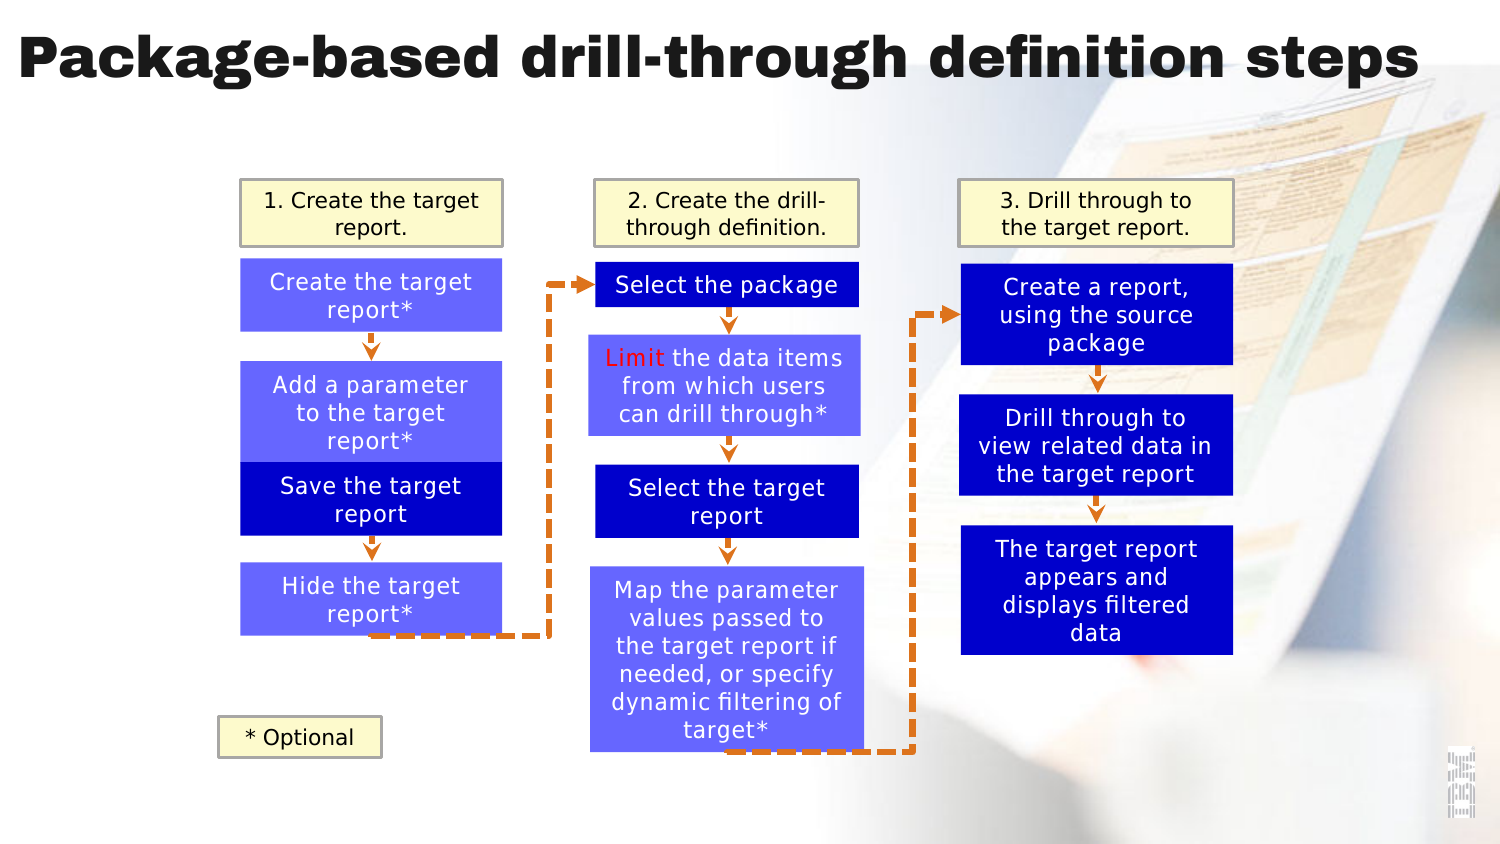

# Package-based drill-through definition steps
1. Create the target report.
2. Create the drill-through definition.
3. Drill through to
the target report.

Create the target report*
Select the package
Create a report, using the source package

Limit the data items from which users can drill through*
Add a parameter to the target report*

Drill through to view related data in the target report

Save the target report
Select the target report

The target report appears and displays filtered data

Hide the target report*
Map the parameter values passed to the target report if needed, or specify dynamic filtering of target*
* Optional